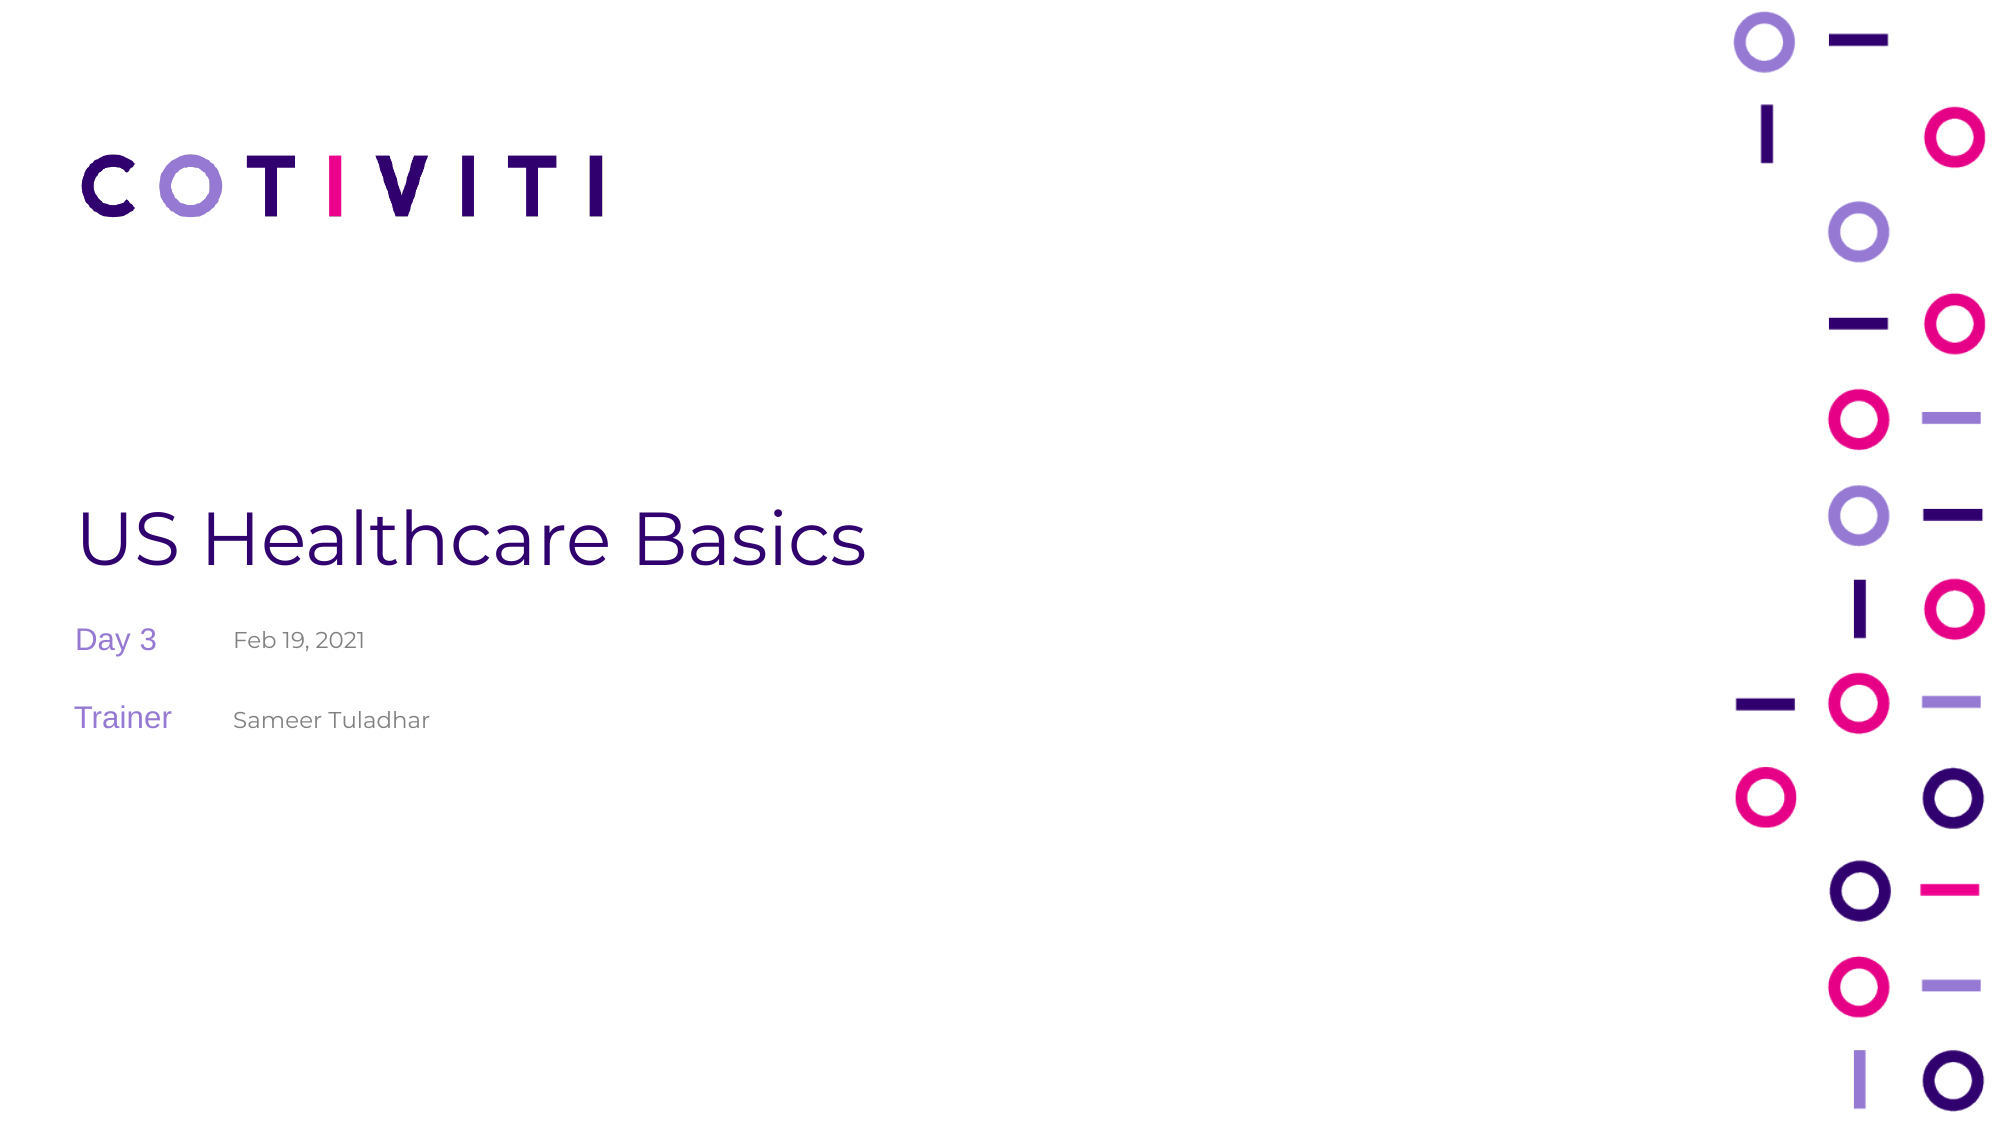

# US Healthcare Basics
Feb 19, 2021
Day 3
Trainer
Sameer Tuladhar